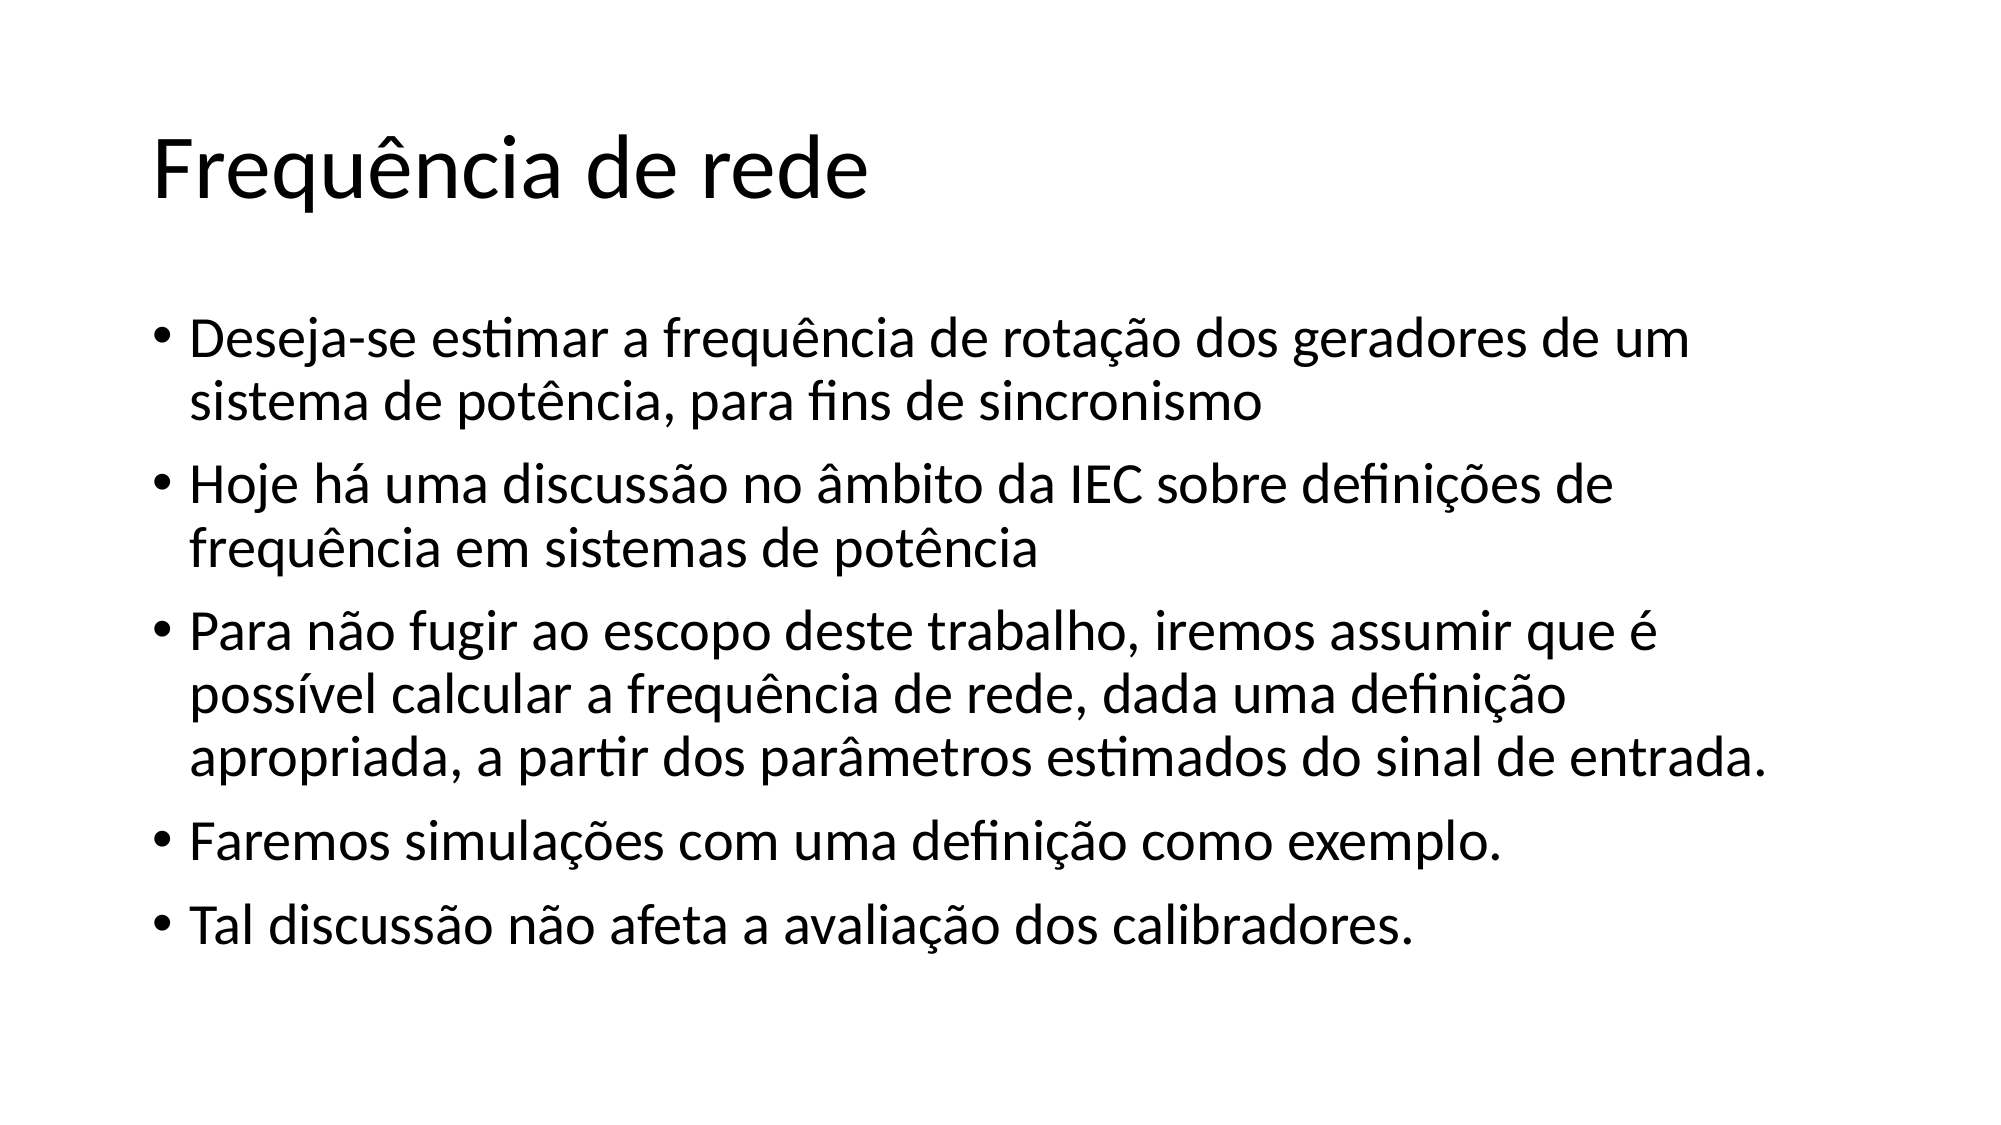

# Frequência de rede
Deseja-se estimar a frequência de rotação dos geradores de um sistema de potência, para fins de sincronismo
Hoje há uma discussão no âmbito da IEC sobre definições de frequência em sistemas de potência
Para não fugir ao escopo deste trabalho, iremos assumir que é possível calcular a frequência de rede, dada uma definição apropriada, a partir dos parâmetros estimados do sinal de entrada.
Faremos simulações com uma definição como exemplo.
Tal discussão não afeta a avaliação dos calibradores.